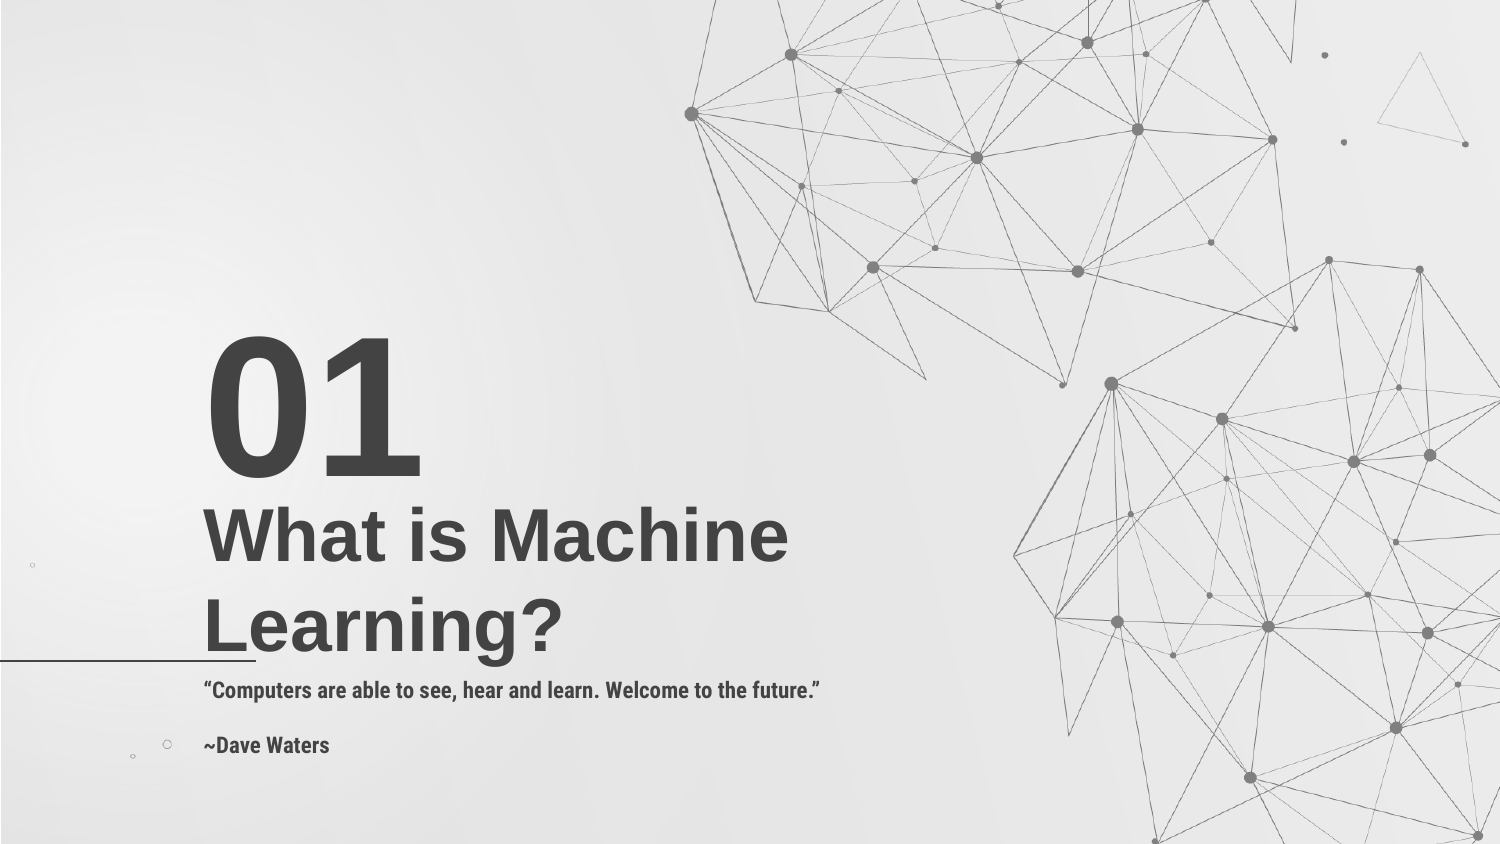

01
# What is Machine Learning?
“Computers are able to see, hear and learn. Welcome to the future.”

~Dave Waters